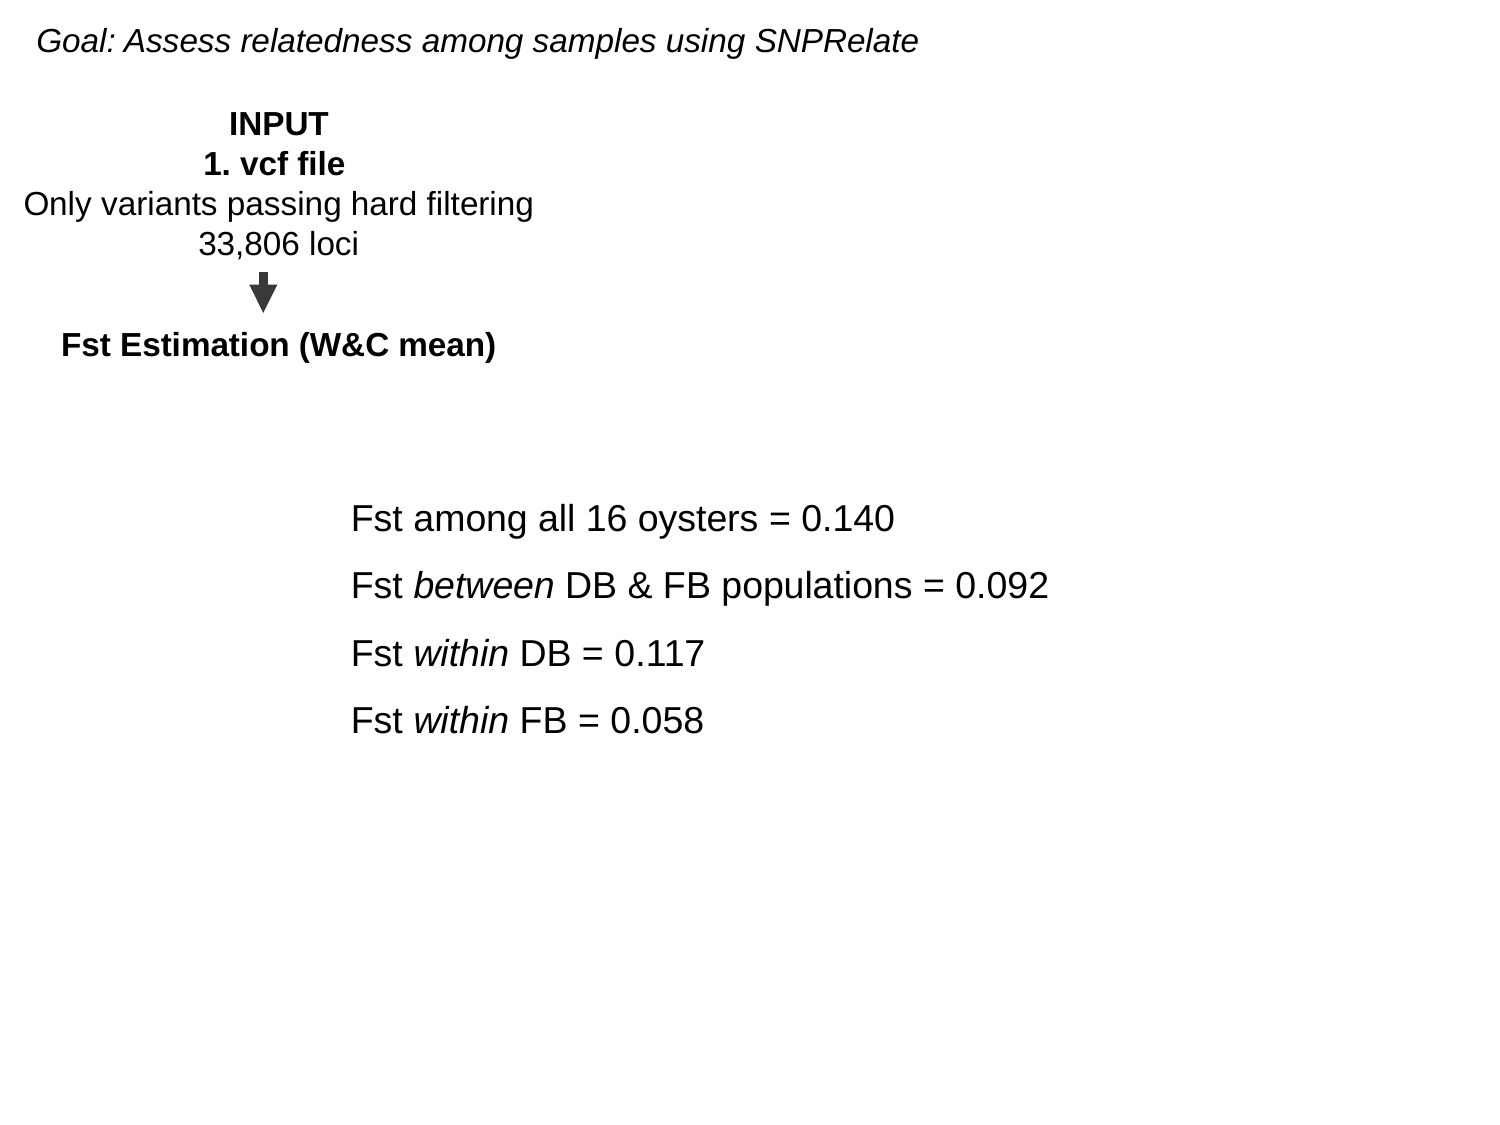

Goal: Assess relatedness among samples using SNPRelate
INPUT
1. vcf file
Only variants passing hard filtering
33,806 loci
Fst Estimation (W&C mean)
Fst among all 16 oysters = 0.140
Fst between DB & FB populations = 0.092
Fst within DB = 0.117
Fst within FB = 0.058